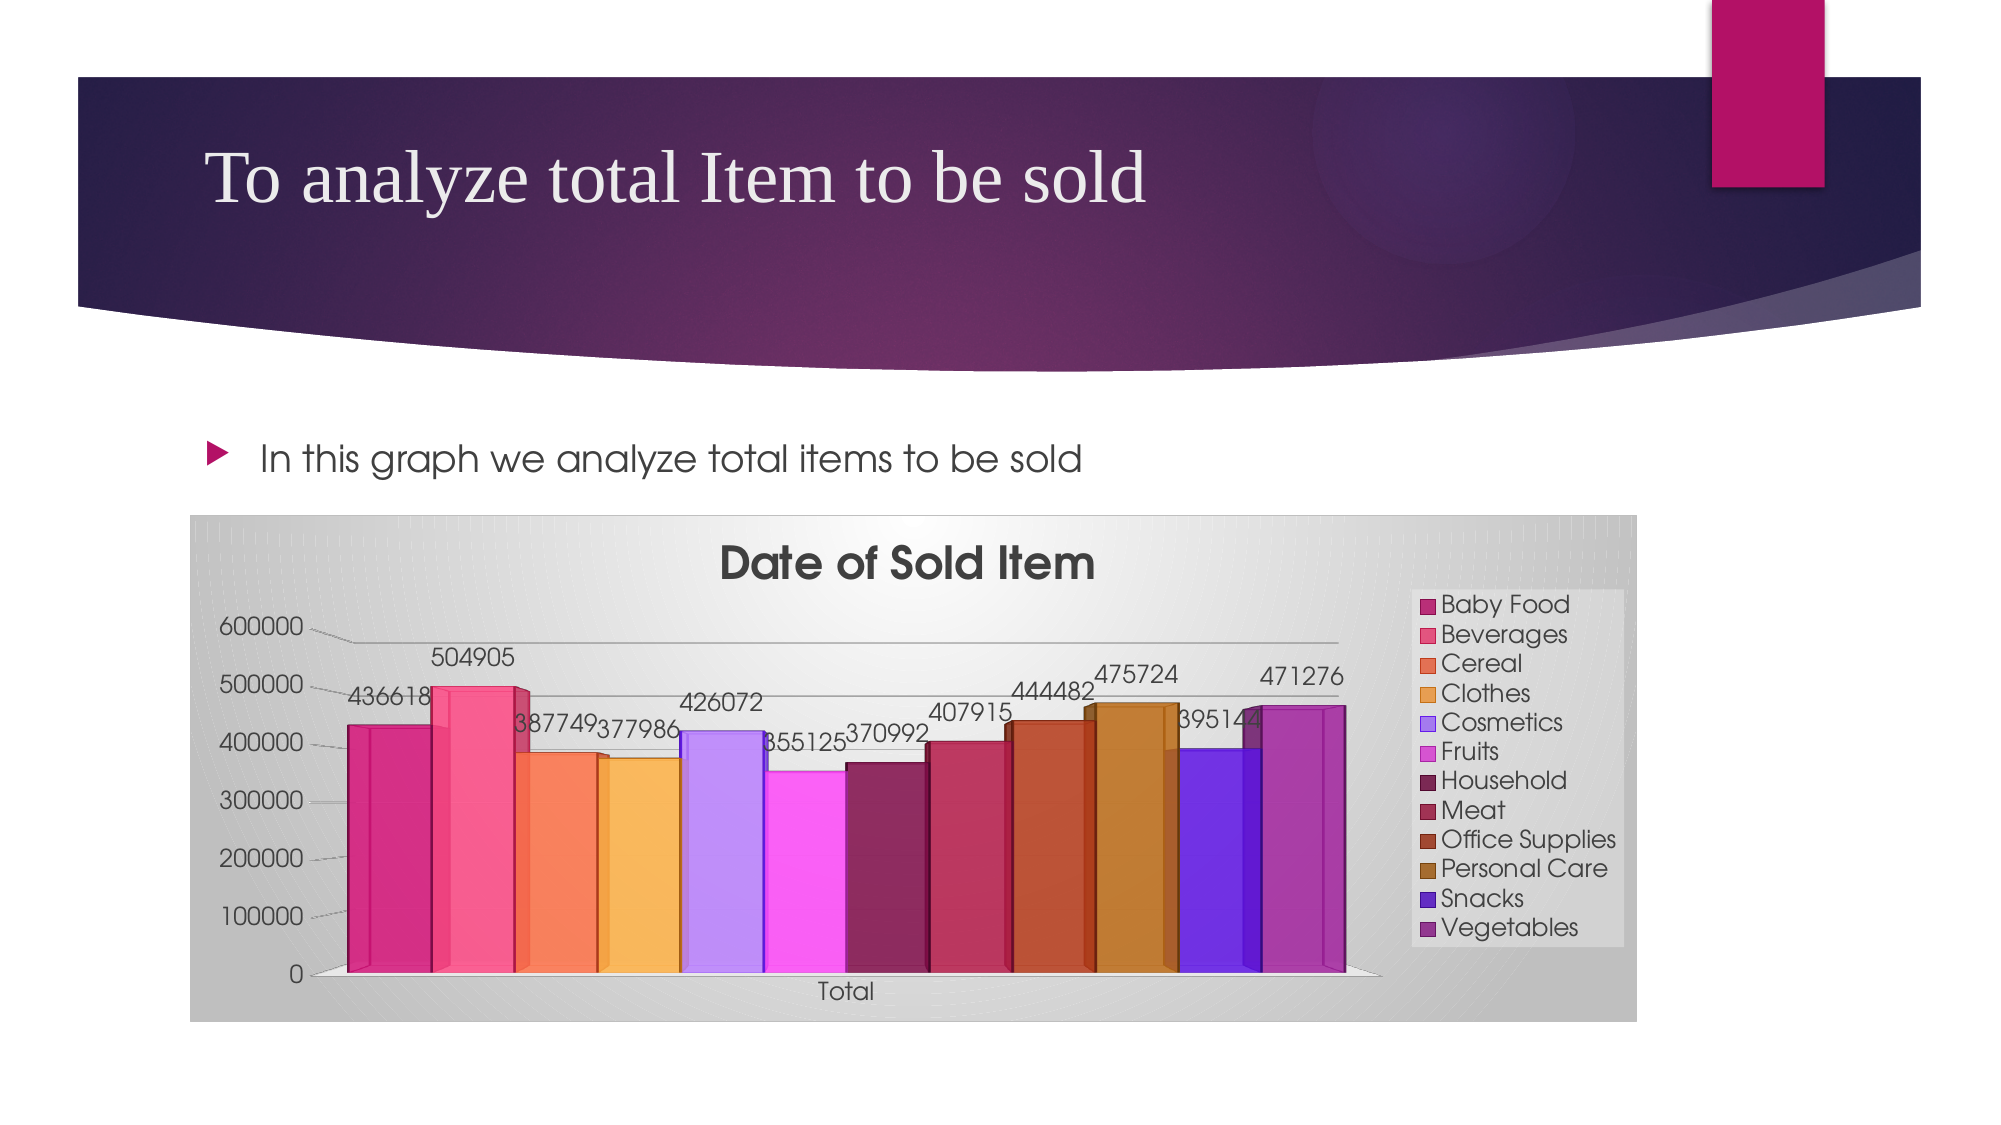

# To analyze total Item to be sold
In this graph we analyze total items to be sold

[unsupported chart]